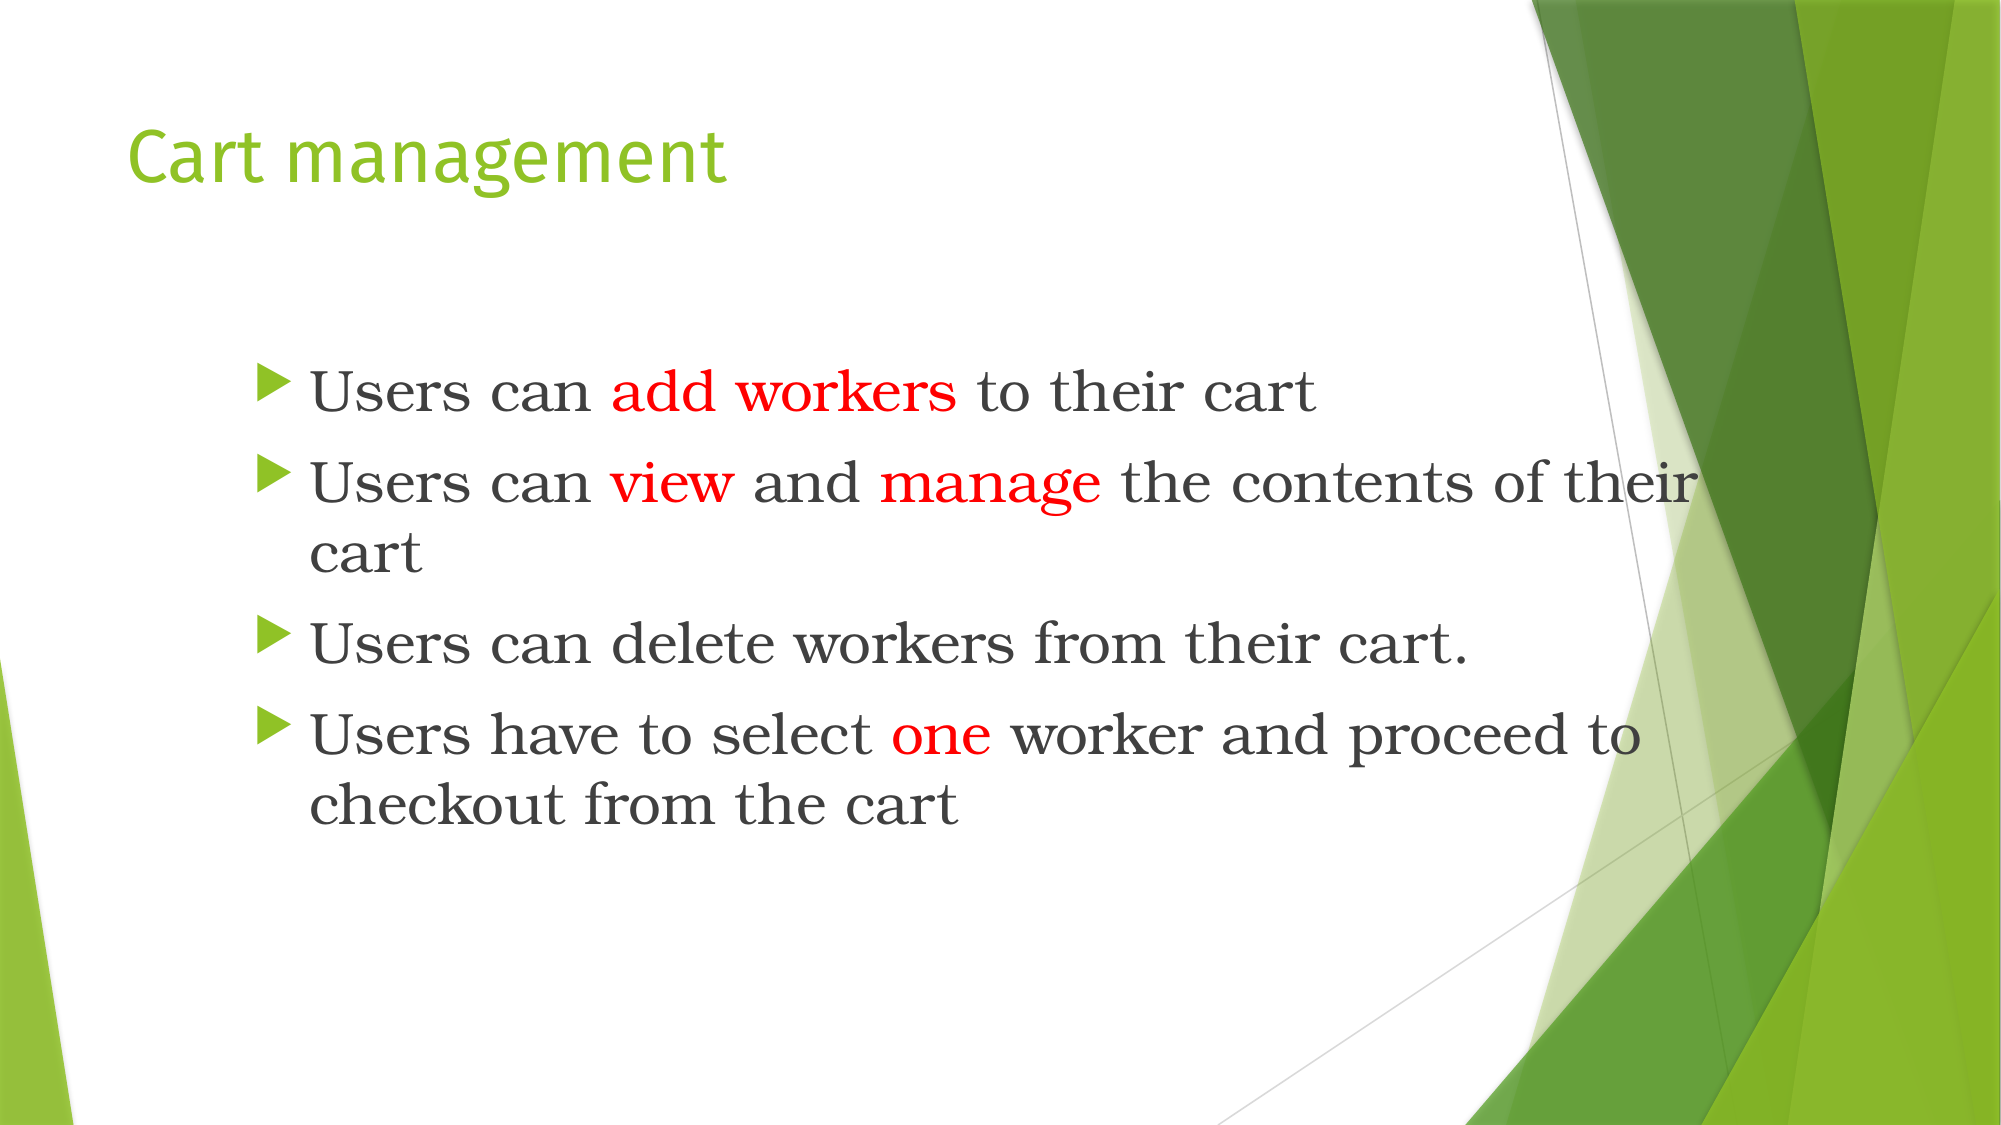

# Cart management
Users can add workers to their cart
Users can view and manage the contents of their cart
Users can delete workers from their cart.
Users have to select one worker and proceed to checkout from the cart